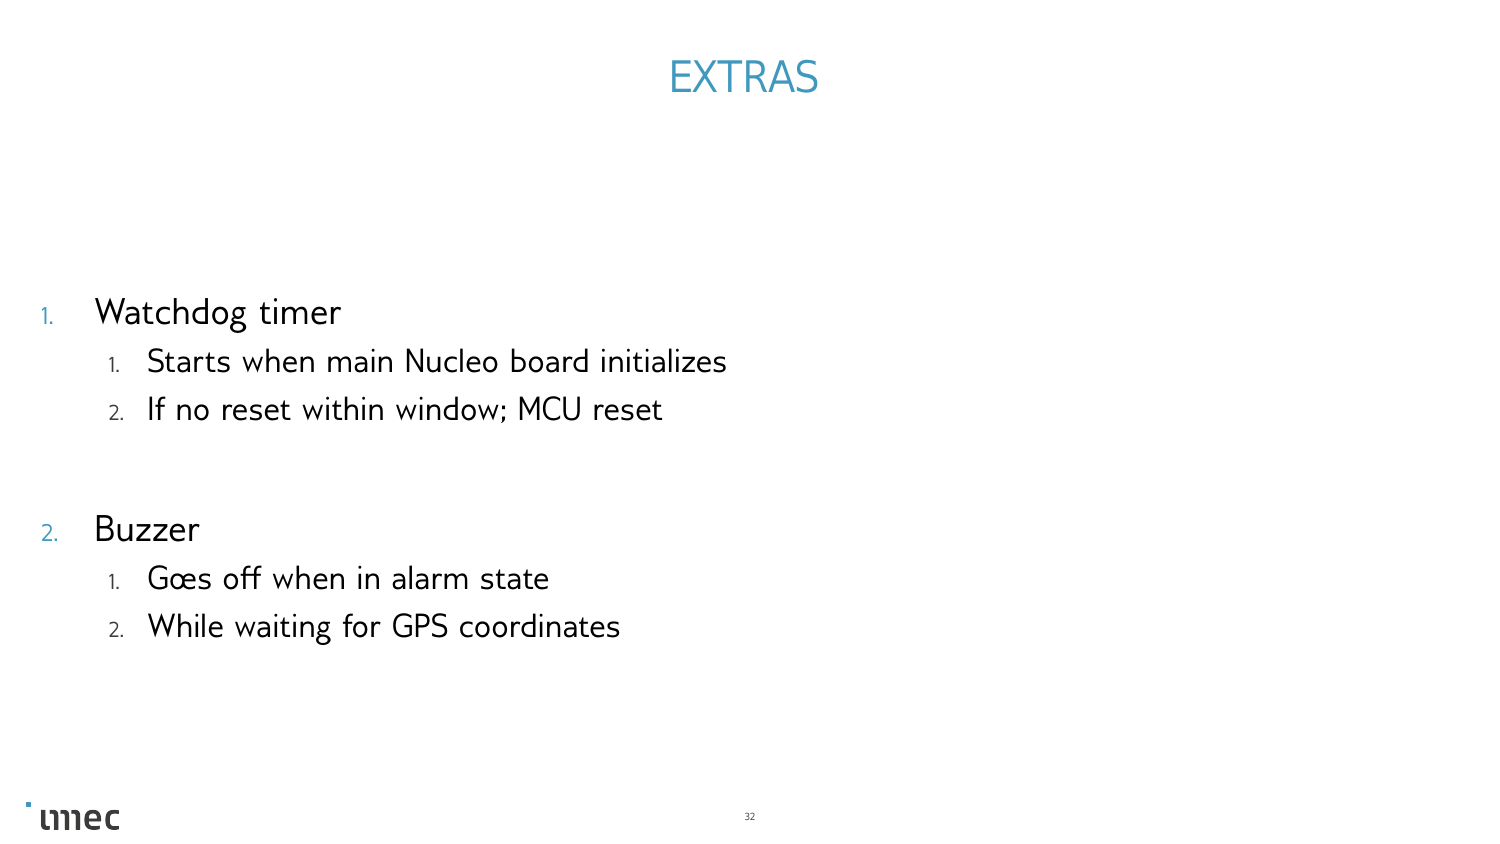

# Extras
Watchdog timer
Starts when main Nucleo board initializes
If no reset within window; MCU reset

Buzzer
Goes off when in alarm state
While waiting for GPS coordinates
32